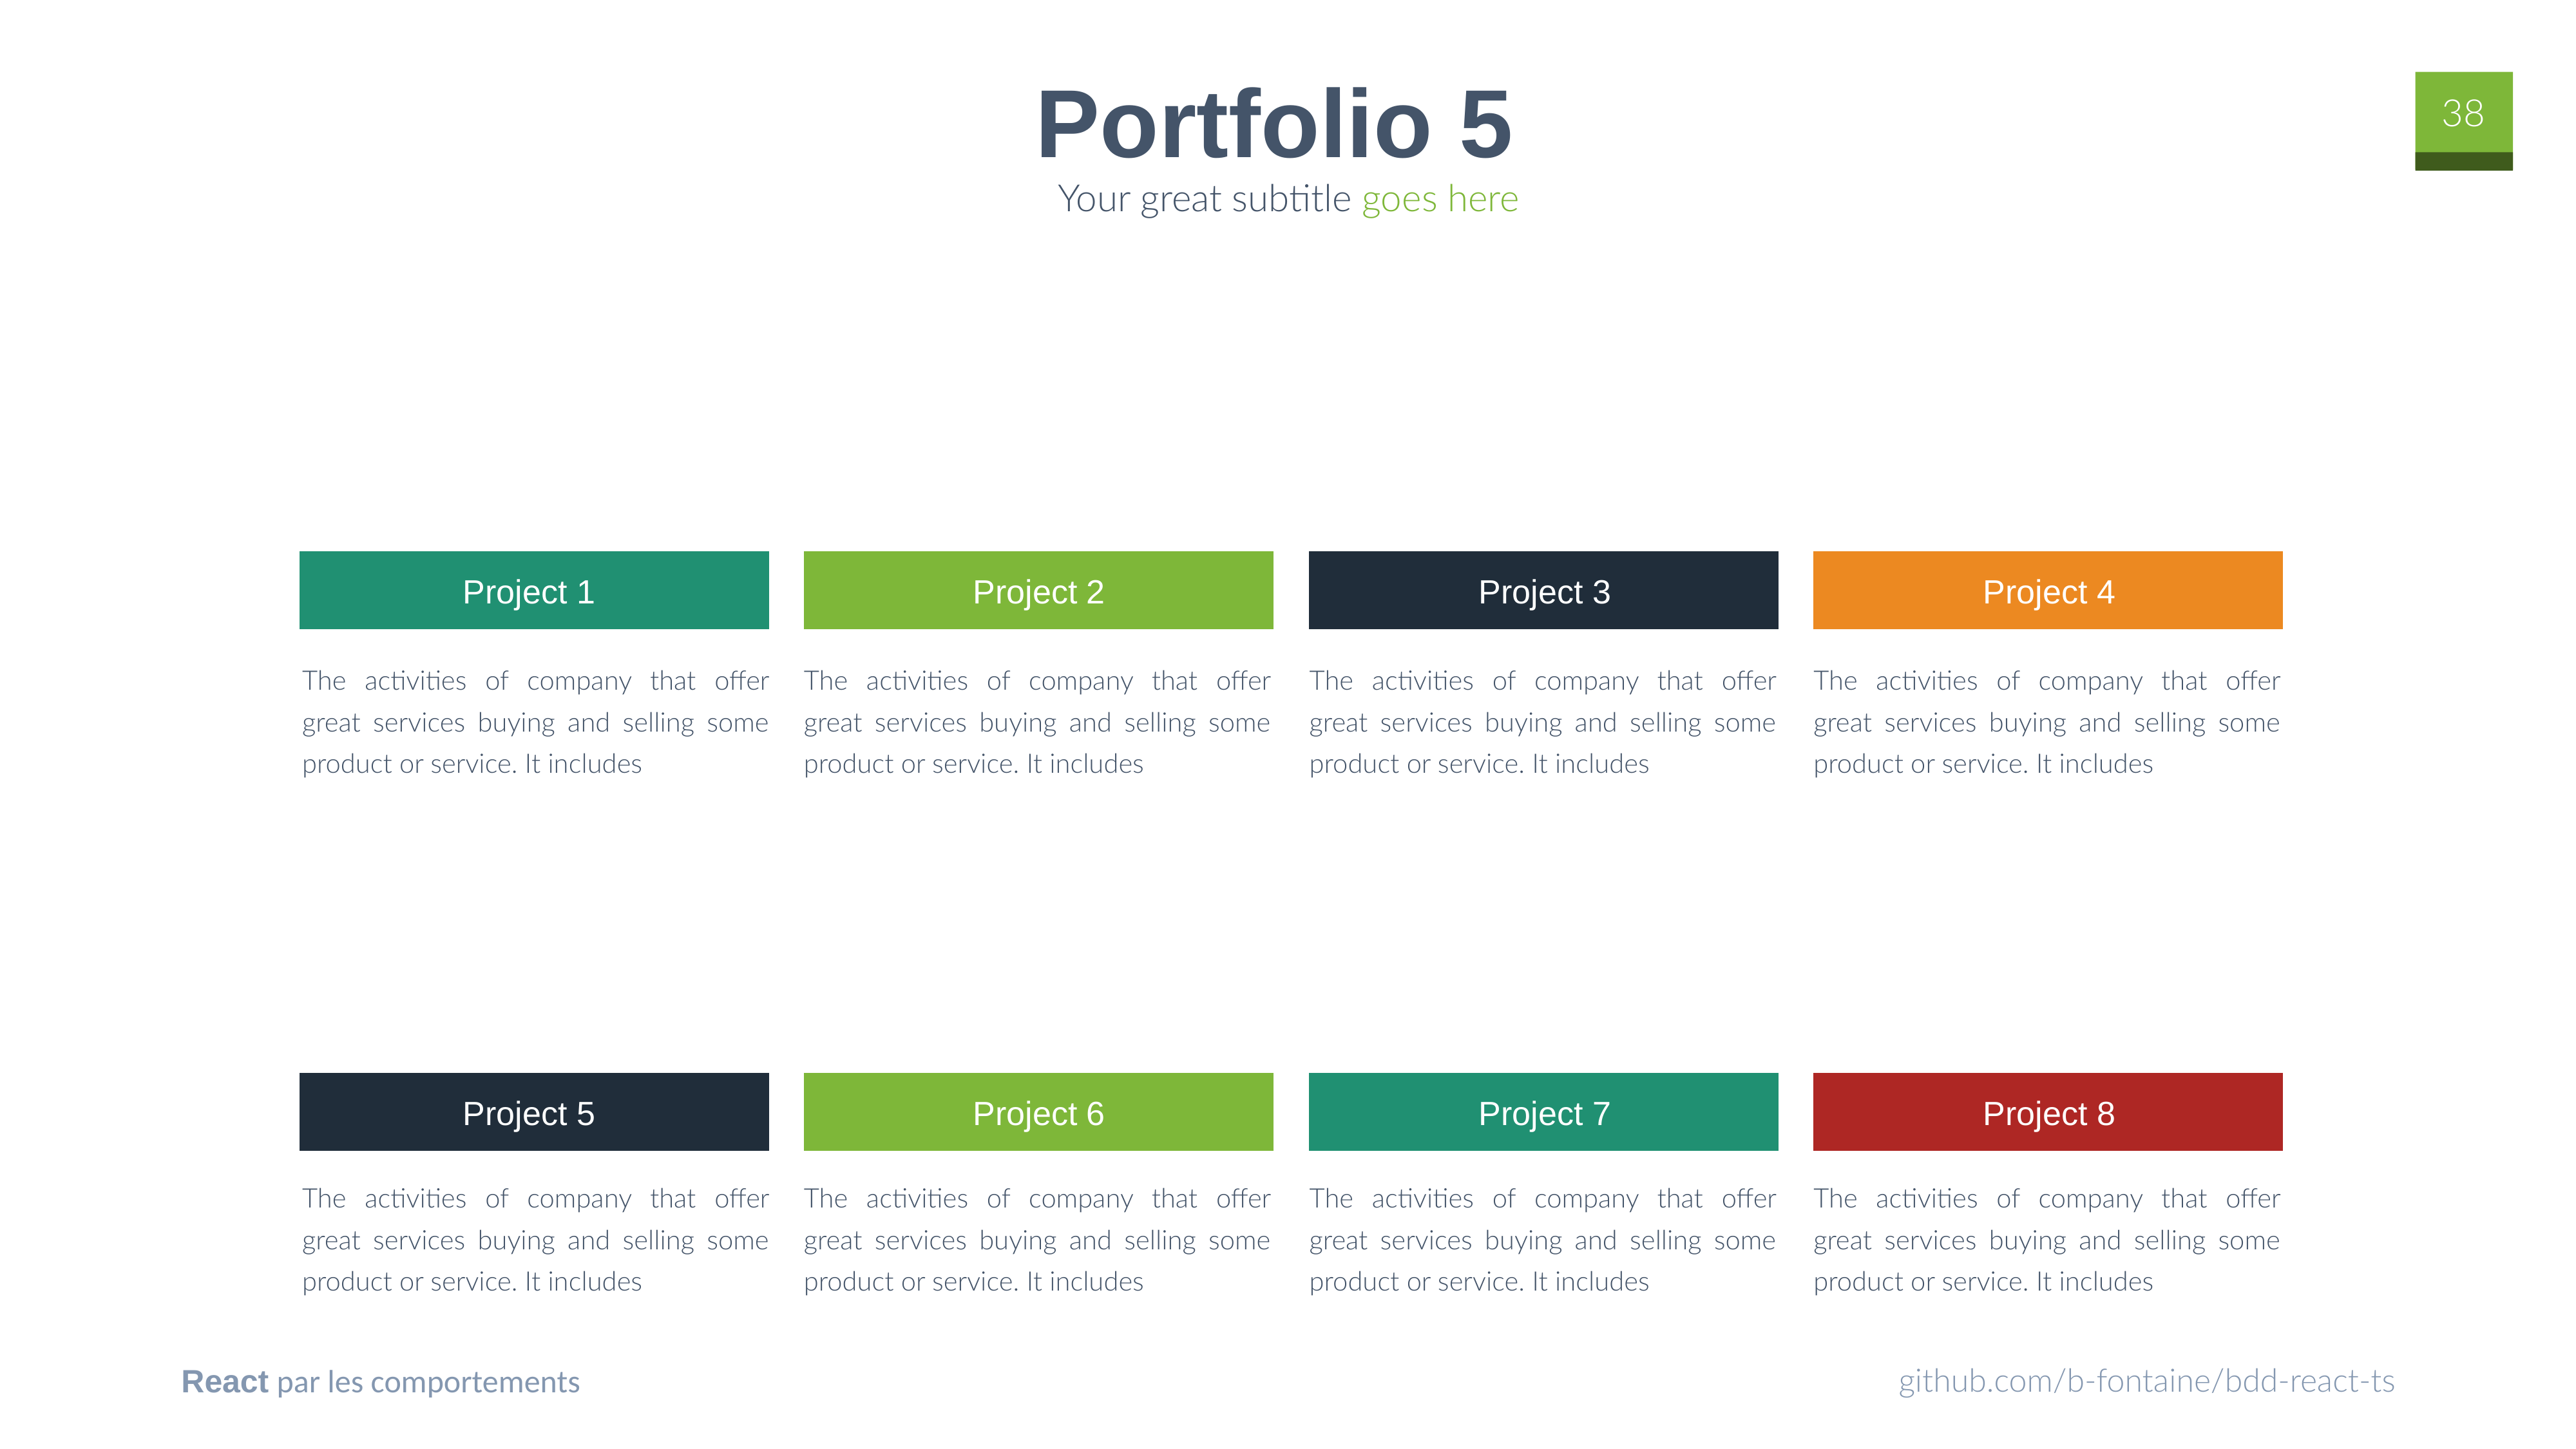

Portfolio 5
Your great subtitle goes here

Project 1
Project 2
Project 3
Project 4
The activities of company that offer great services buying and selling some product or service. It includes
The activities of company that offer great services buying and selling some product or service. It includes
The activities of company that offer great services buying and selling some product or service. It includes
The activities of company that offer great services buying and selling some product or service. It includes

Project 5
Project 6
Project 7
Project 8
The activities of company that offer great services buying and selling some product or service. It includes
The activities of company that offer great services buying and selling some product or service. It includes
The activities of company that offer great services buying and selling some product or service. It includes
The activities of company that offer great services buying and selling some product or service. It includes